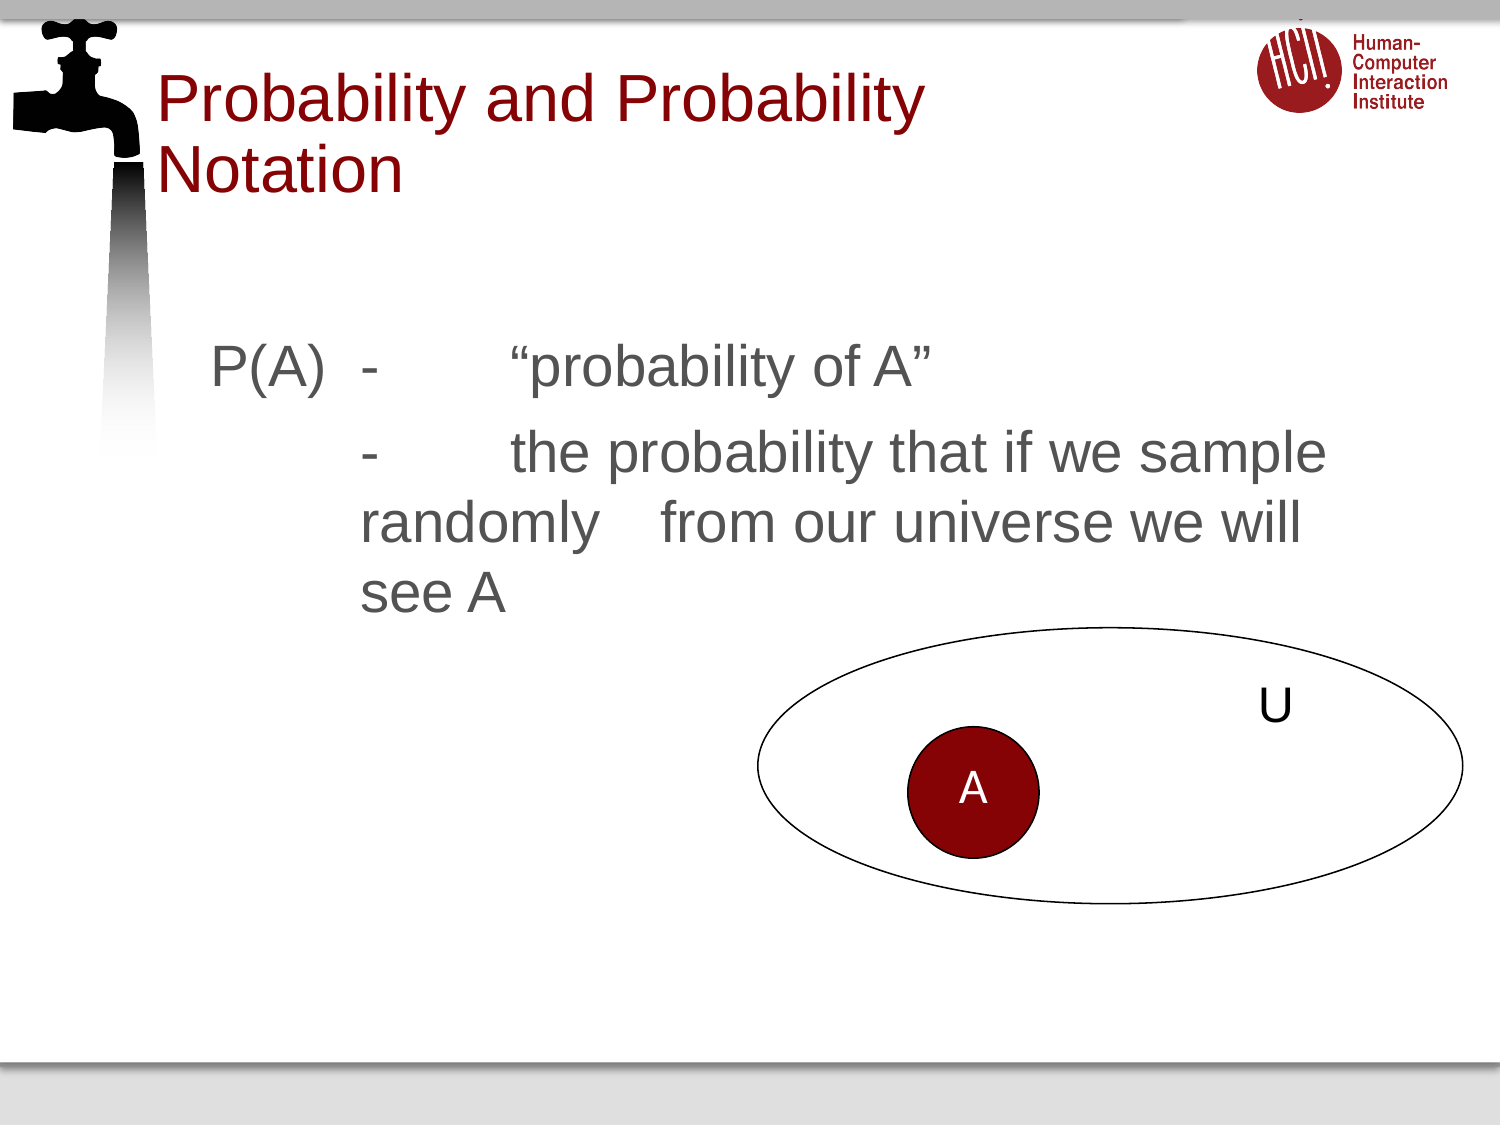

# Probability and Probability Notation
P(A) 	-	“probability of A”
	- 	the probability that if we sample randomly	from our universe we will see A

P(A) =	|A|
           	|U|

U
A